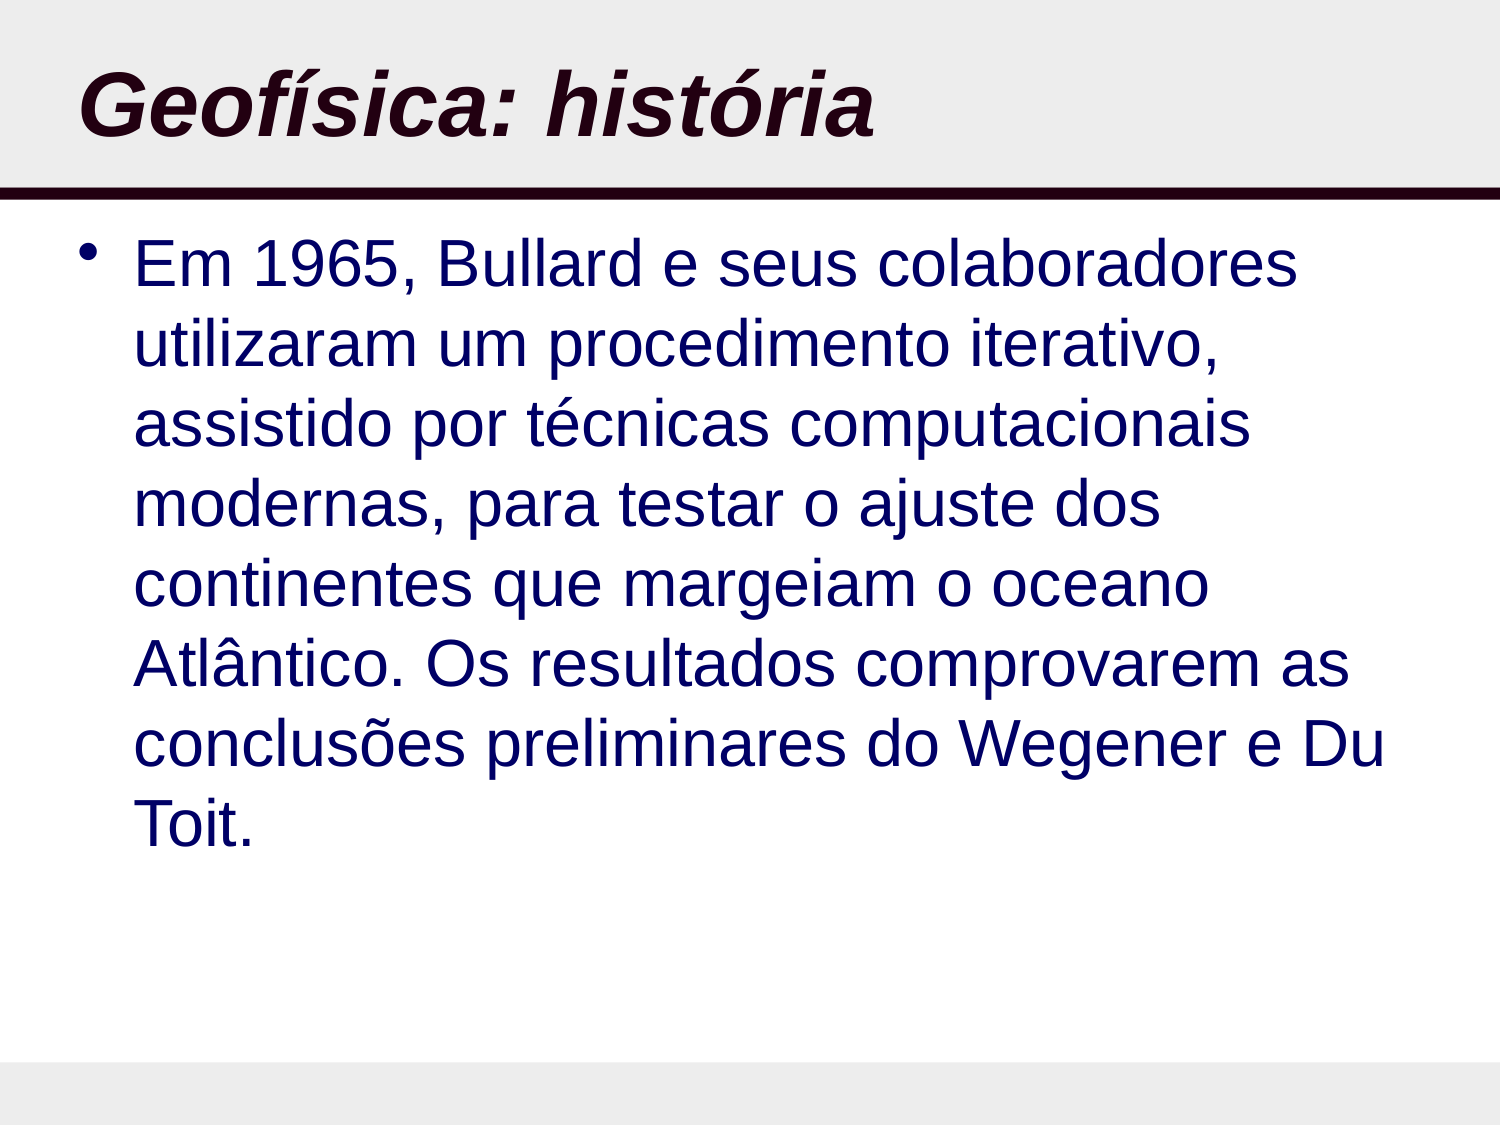

# Geofísica: história
Em 1965, Bullard e seus colaboradores utilizaram um procedimento iterativo, assistido por técnicas computacionais modernas, para testar o ajuste dos continentes que margeiam o oceano Atlântico. Os resultados comprovarem as conclusões preliminares do Wegener e Du Toit.